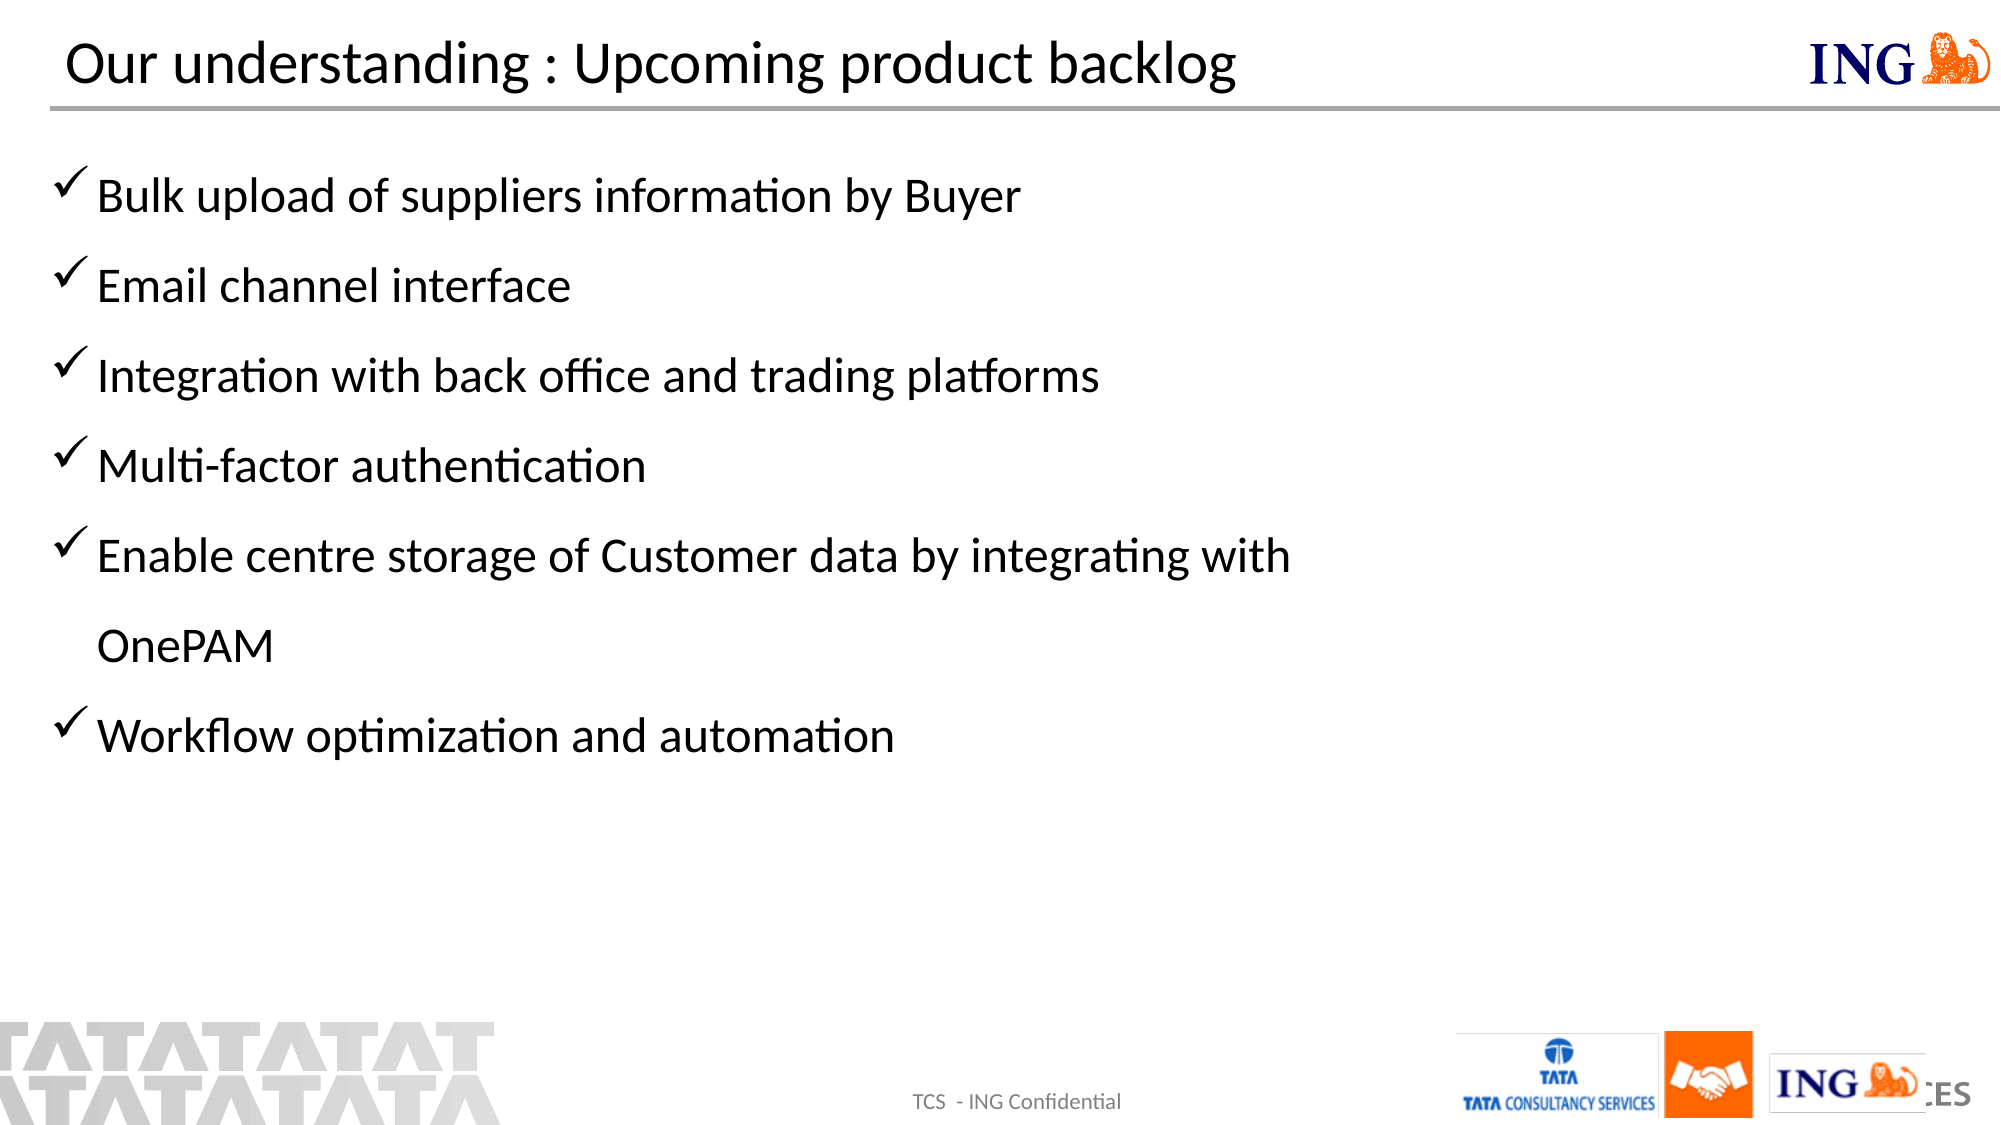

# Our understanding : Upcoming product backlog
Bulk upload of suppliers information by Buyer
Email channel interface
Integration with back office and trading platforms
Multi-factor authentication
Enable centre storage of Customer data by integrating with OnePAM
Workflow optimization and automation